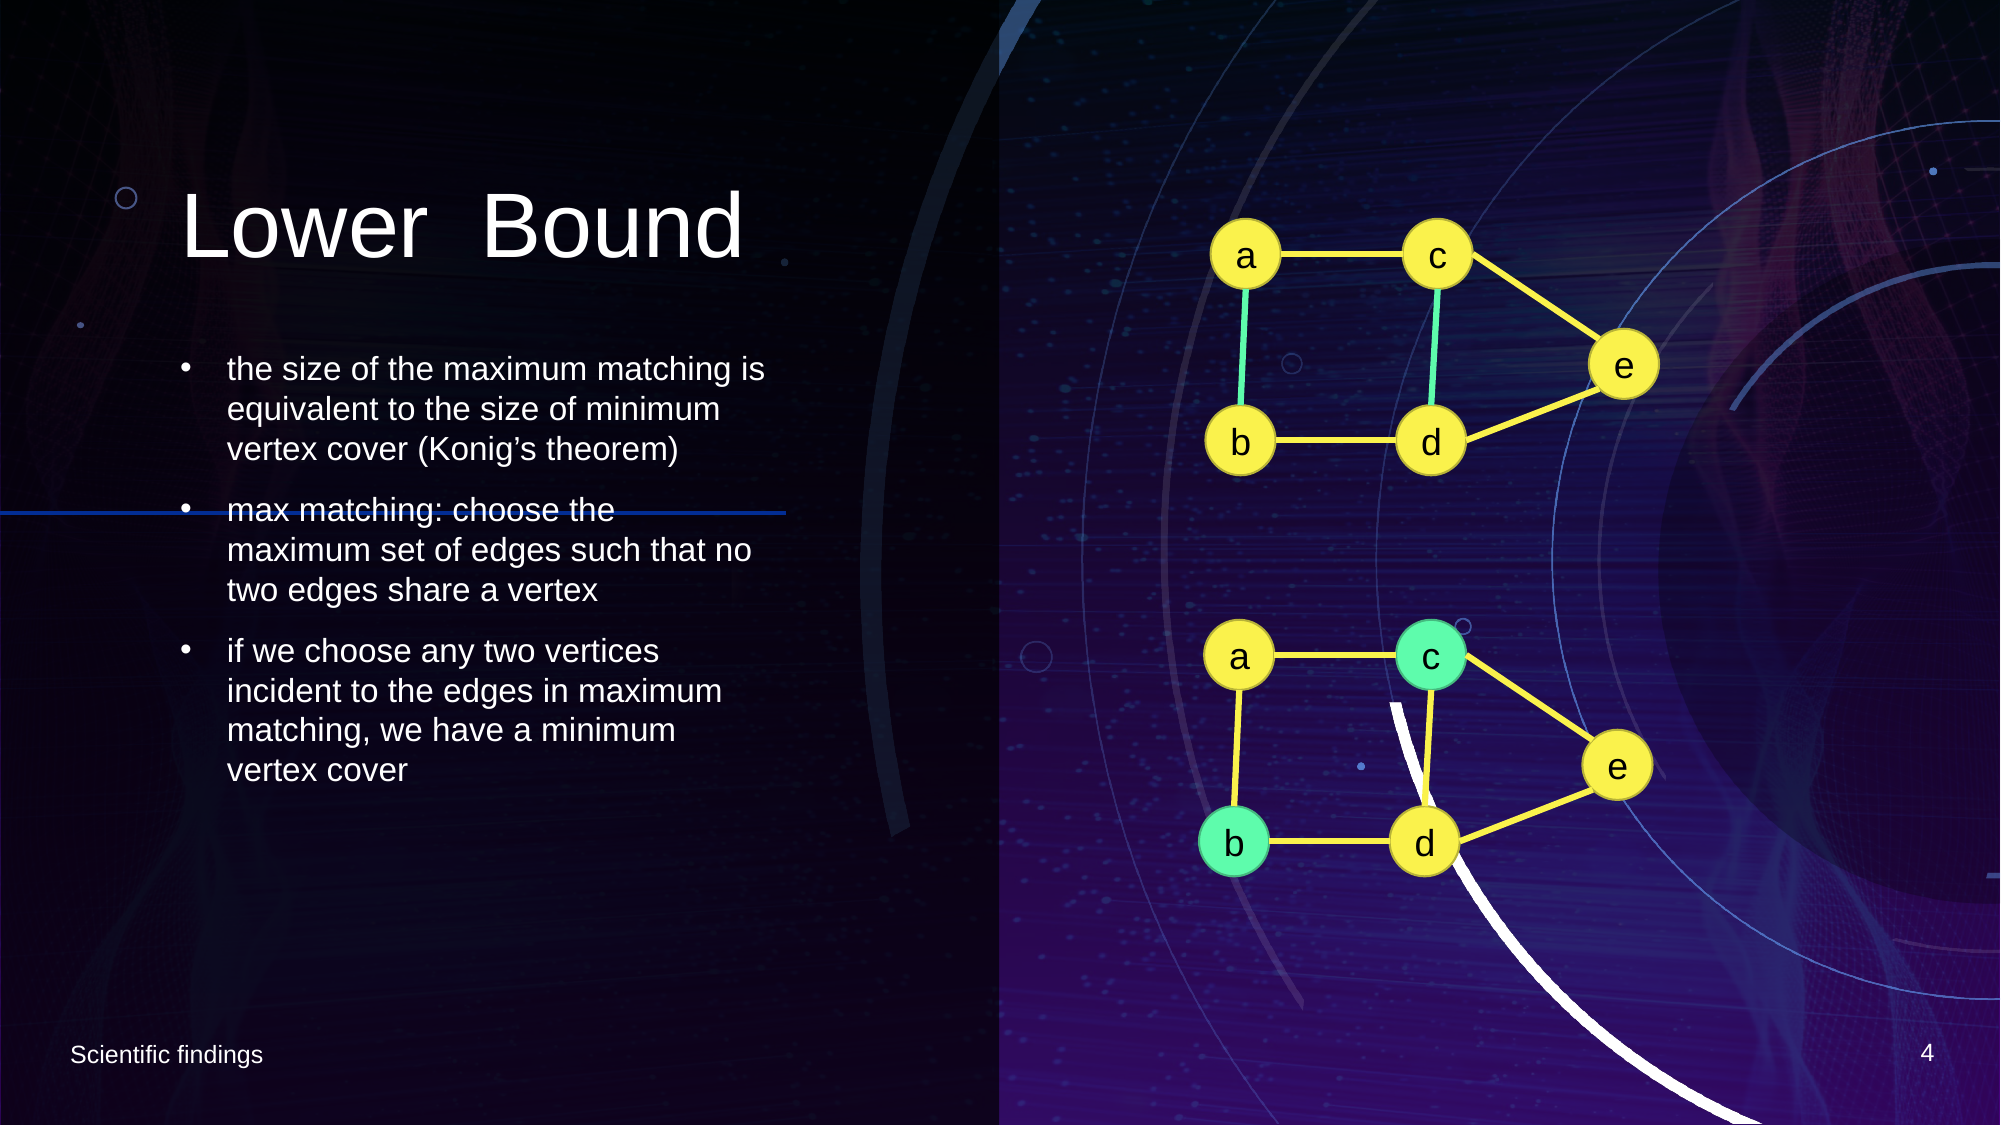

# Lower  Bound
a
c
e
the size of the maximum matching is equivalent to the size of minimum vertex cover (Konig’s theorem)
max matching: choose the maximum set of edges such that no two edges share a vertex
if we choose any two vertices incident to the edges in maximum matching, we have a minimum vertex cover

b
d
a
c
e
b
d
4
Scientific findings